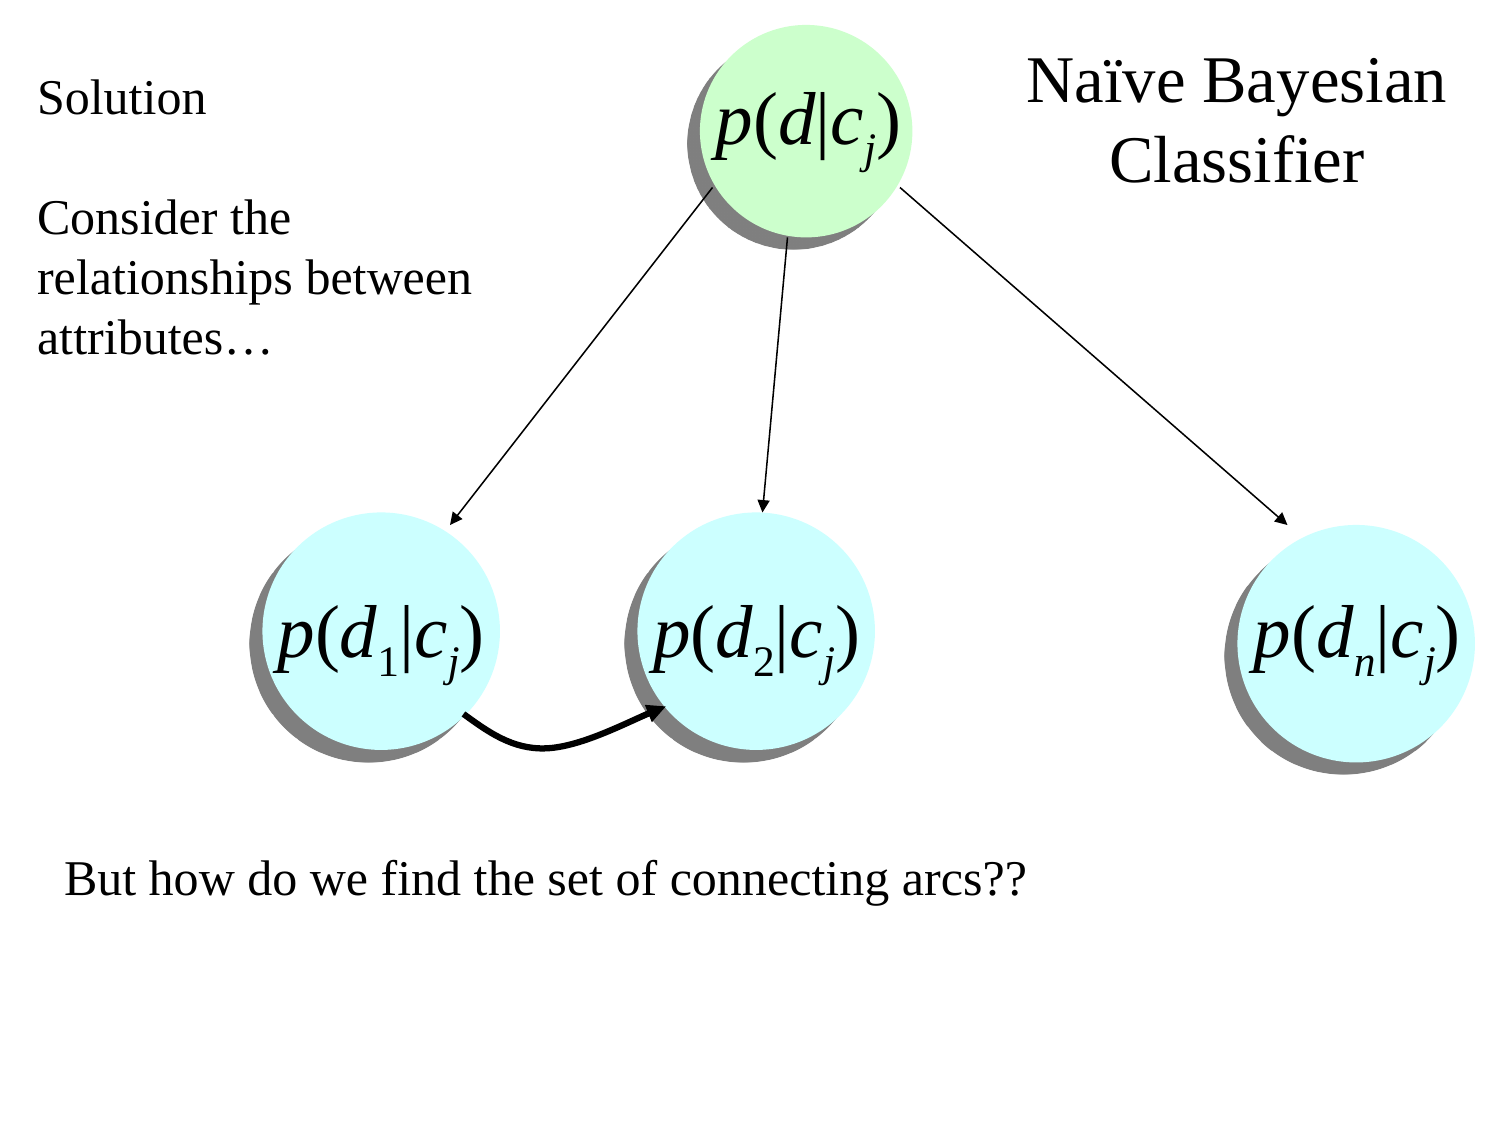

Solution

Consider the relationships between attributes…
p(d|cj)
# Naïve Bayesian Classifier

p(d1|cj)         p(d2|cj)                     p(dn|cj)

But how do we find the set of connecting arcs??